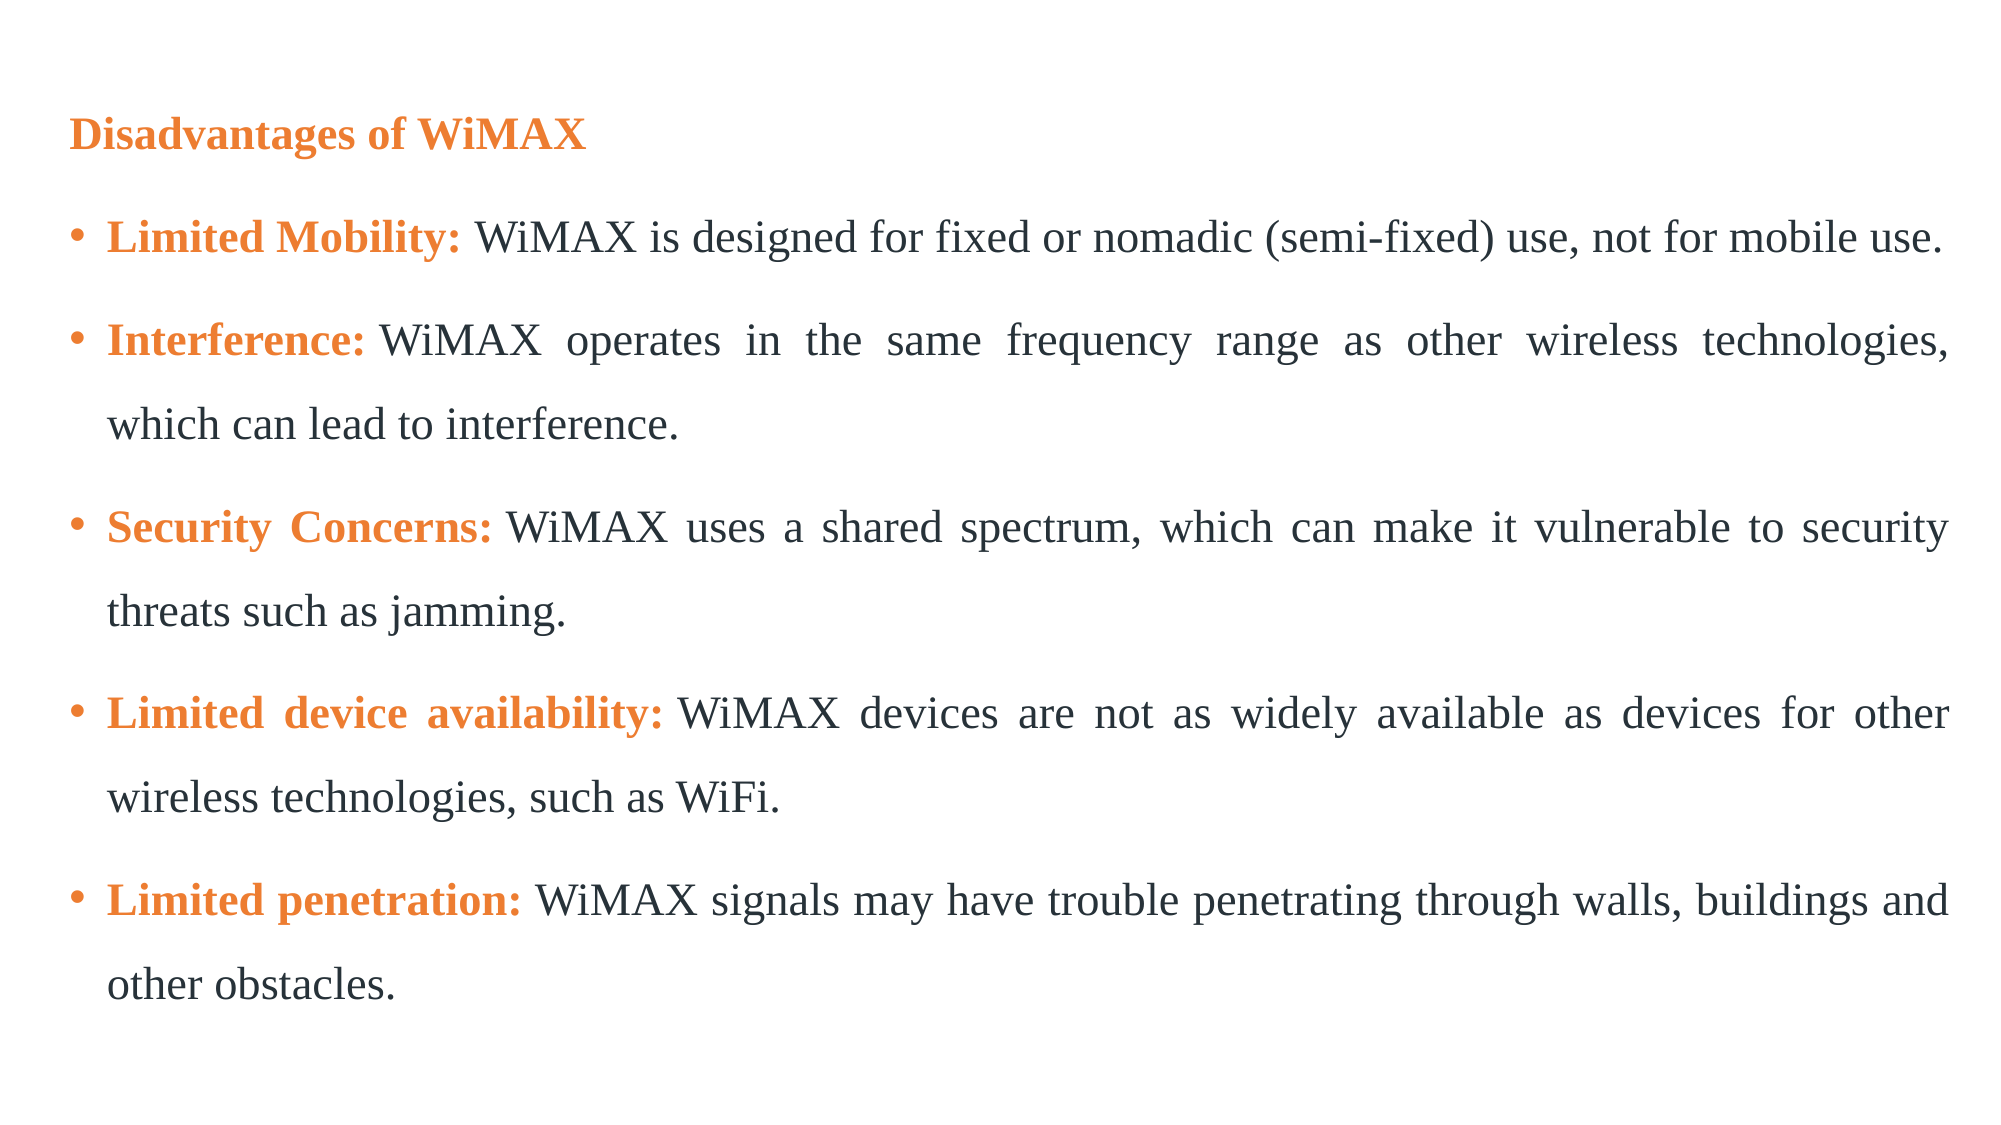

Disadvantages of WiMAX
Limited Mobility: WiMAX is designed for fixed or nomadic (semi-fixed) use, not for mobile use.
Interference: WiMAX operates in the same frequency range as other wireless technologies, which can lead to interference.
Security Concerns: WiMAX uses a shared spectrum, which can make it vulnerable to security threats such as jamming.
Limited device availability: WiMAX devices are not as widely available as devices for other wireless technologies, such as WiFi.
Limited penetration: WiMAX signals may have trouble penetrating through walls, buildings and other obstacles.